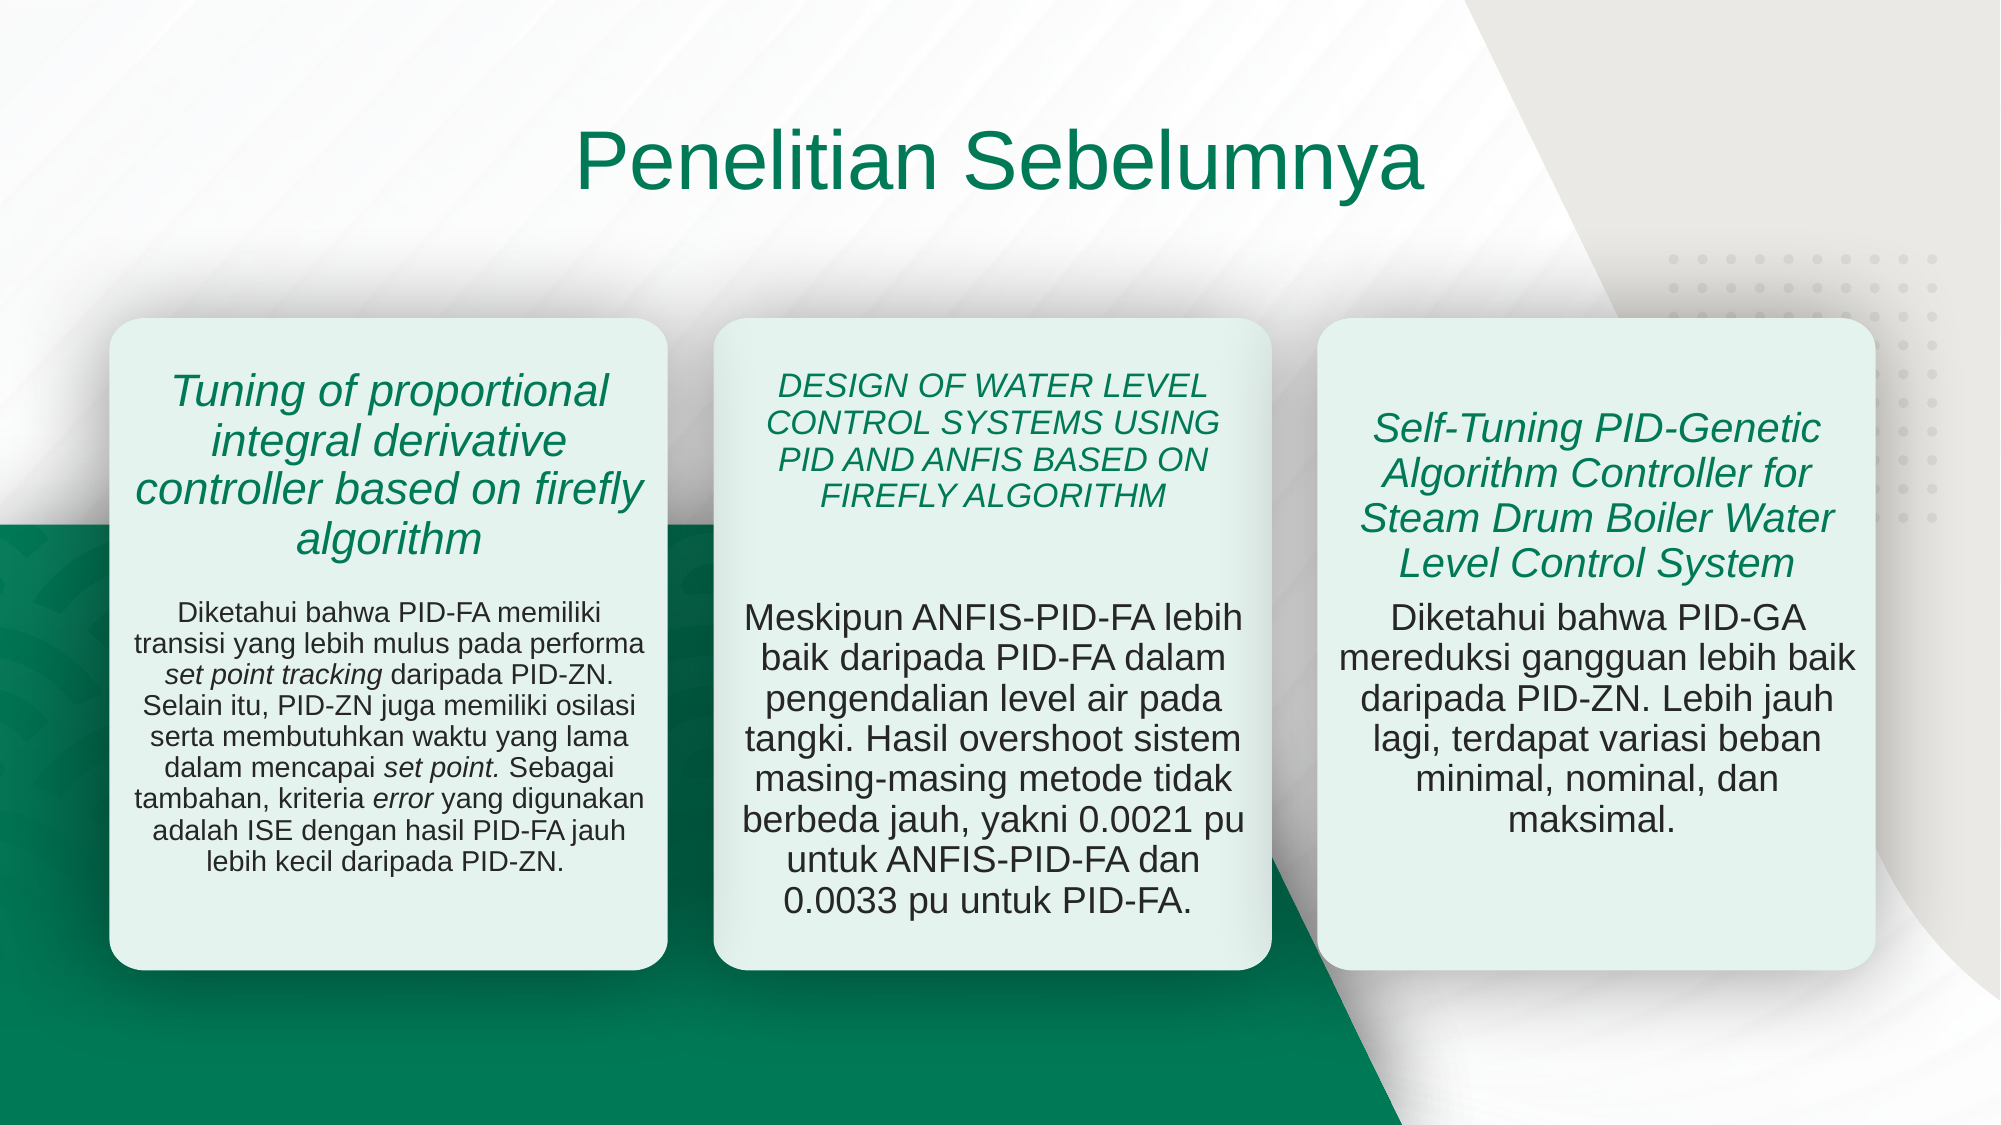

# Penelitian Sebelumnya
Tuning of proportional integral derivative controller based on firefly algorithm
DESIGN OF WATER LEVEL CONTROL SYSTEMS USING PID AND ANFIS BASED ON FIREFLY ALGORITHM
Self-Tuning PID-Genetic Algorithm Controller for Steam Drum Boiler Water Level Control System
Diketahui bahwa PID-FA memiliki transisi yang lebih mulus pada performa set point tracking daripada PID-ZN. Selain itu, PID-ZN juga memiliki osilasi serta membutuhkan waktu yang lama dalam mencapai set point. Sebagai tambahan, kriteria error yang digunakan adalah ISE dengan hasil PID-FA jauh lebih kecil daripada PID-ZN.
Meskipun ANFIS-PID-FA lebih baik daripada PID-FA dalam pengendalian level air pada tangki. Hasil overshoot sistem masing-masing metode tidak berbeda jauh, yakni 0.0021 pu untuk ANFIS-PID-FA dan 0.0033 pu untuk PID-FA.
Diketahui bahwa PID-GA mereduksi gangguan lebih baik daripada PID-ZN. Lebih jauh lagi, terdapat variasi beban minimal, nominal, dan maksimal.